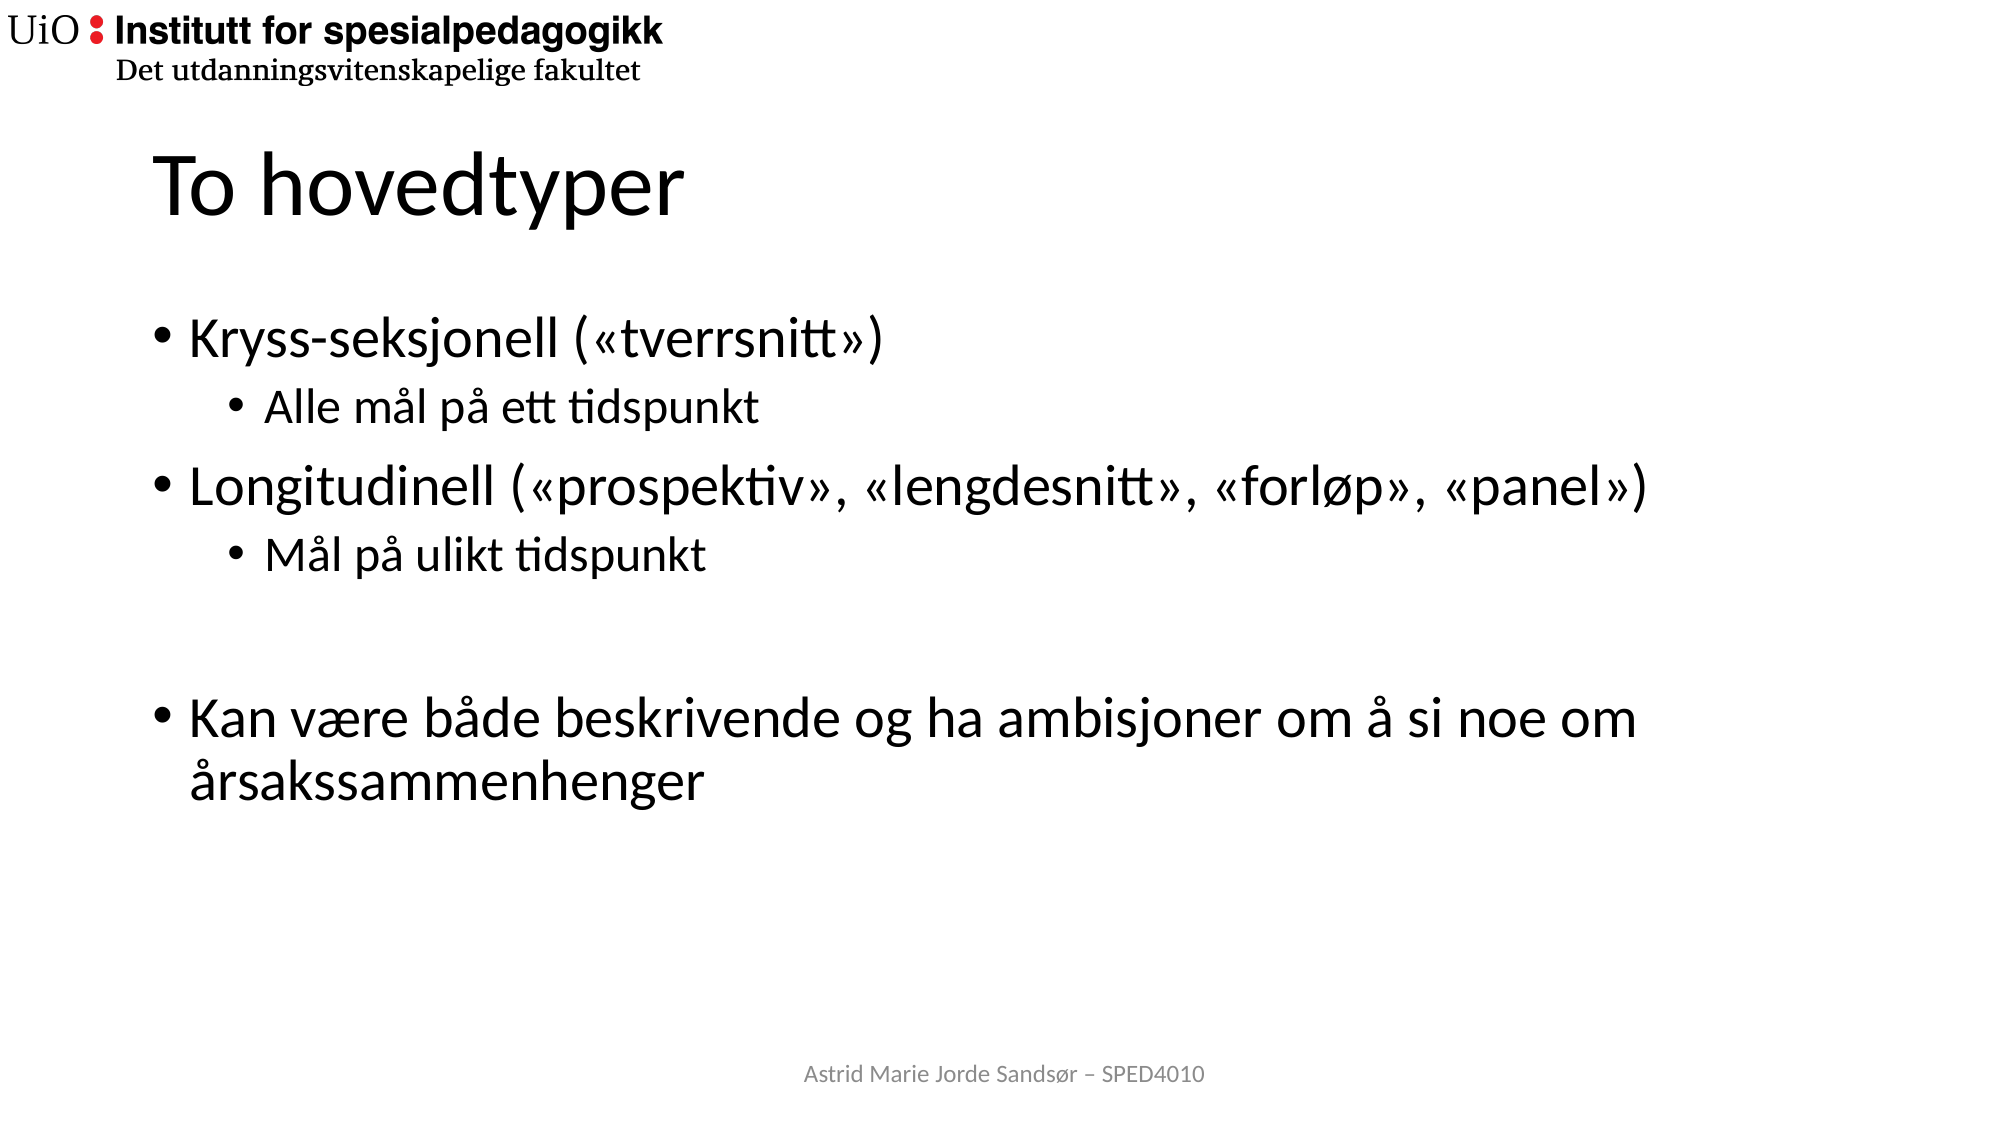

# To hovedtyper
Kryss-seksjonell («tverrsnitt»)
Alle mål på ett tidspunkt
Longitudinell («prospektiv», «lengdesnitt», «forløp», «panel»)
Mål på ulikt tidspunkt

Kan være både beskrivende og ha ambisjoner om å si noe om årsakssammenhenger

Astrid Marie Jorde Sandsør – SPED4010